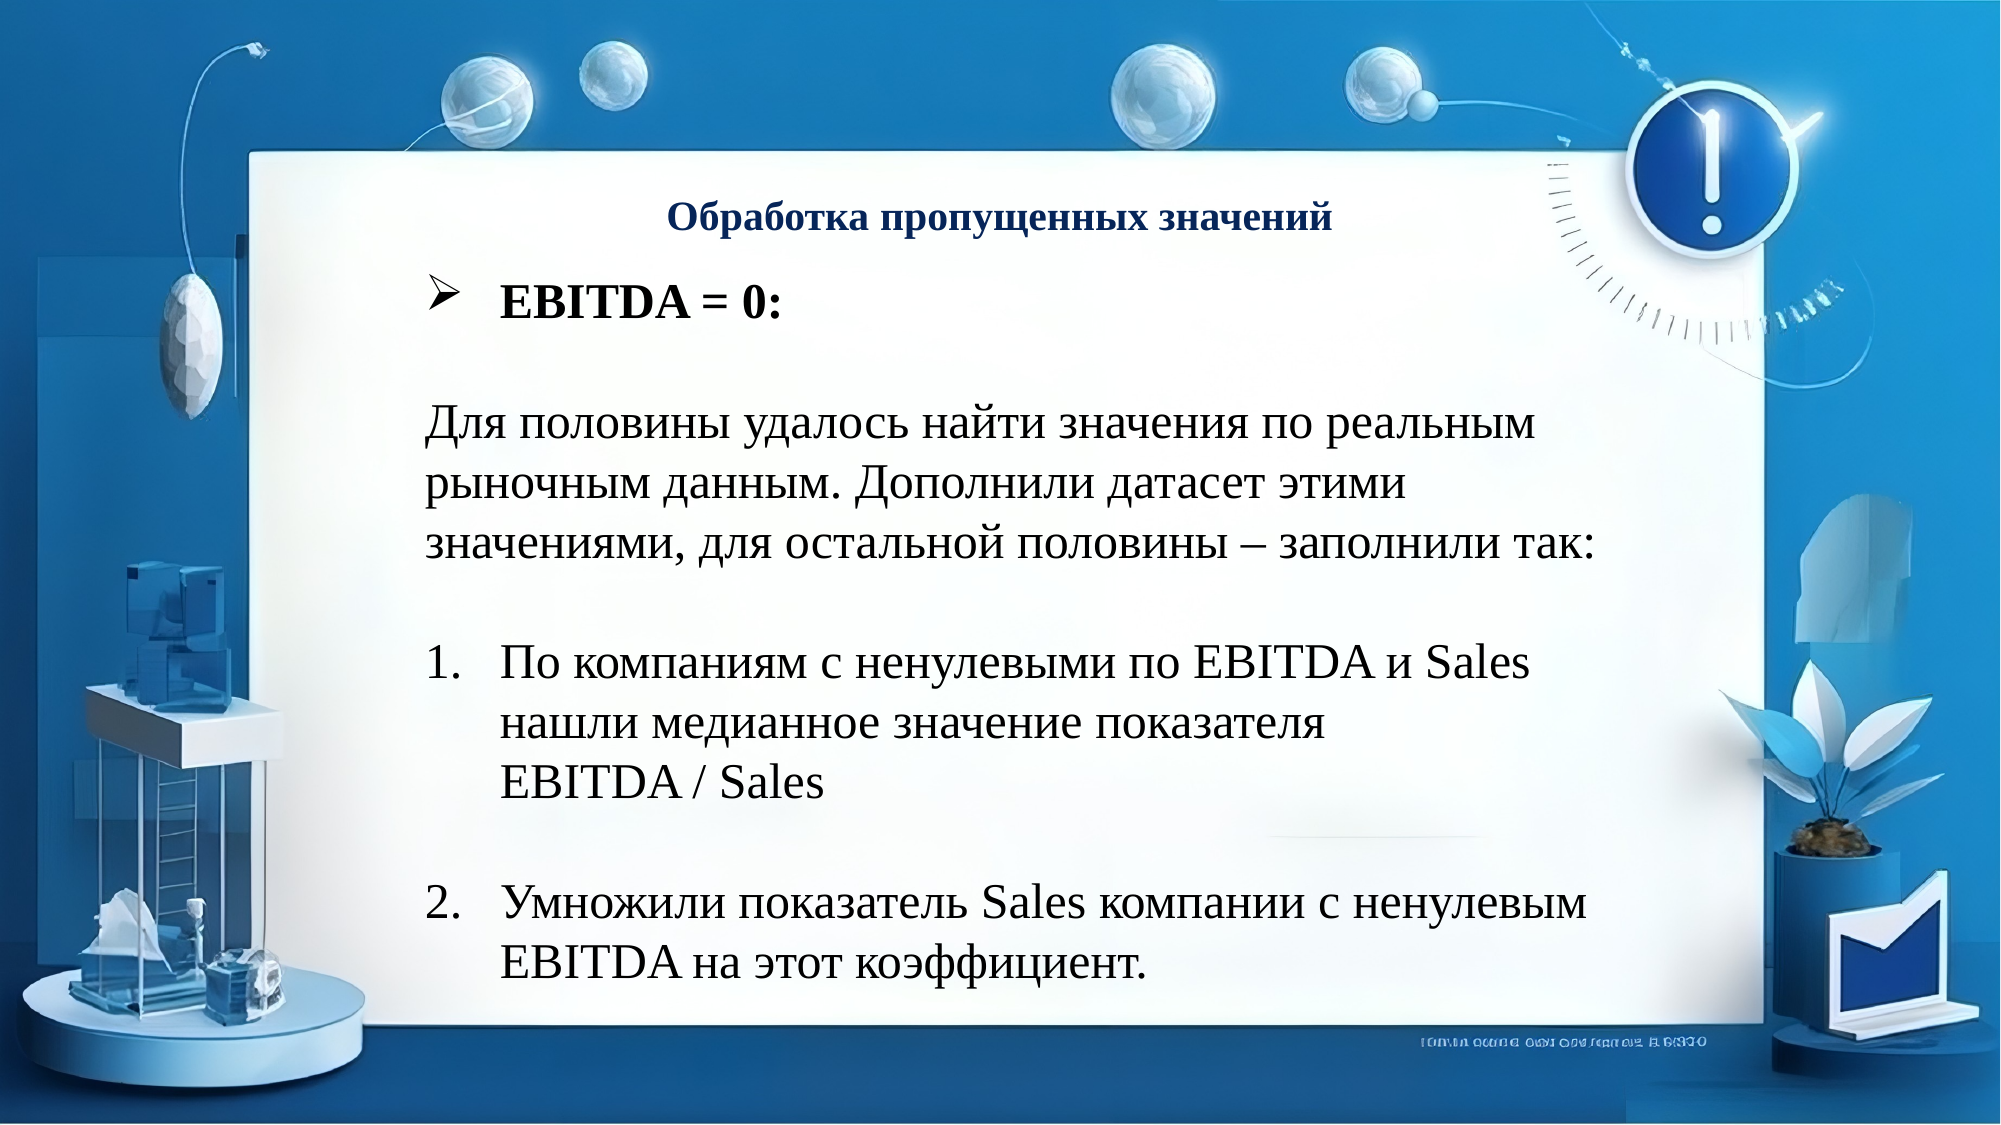

Обработка пропущенных значений
EBITDA = 0:

Для половины удалось найти значения по реальным рыночным данным. Дополнили датасет этими значениями, для остальной половины – заполнили так:

По компаниям с ненулевыми по EBITDA и Sales нашли медианное значение показателя           EBITDA / Sales

Умножили показатель Sales компании с ненулевым EBITDA на этот коэффициент.